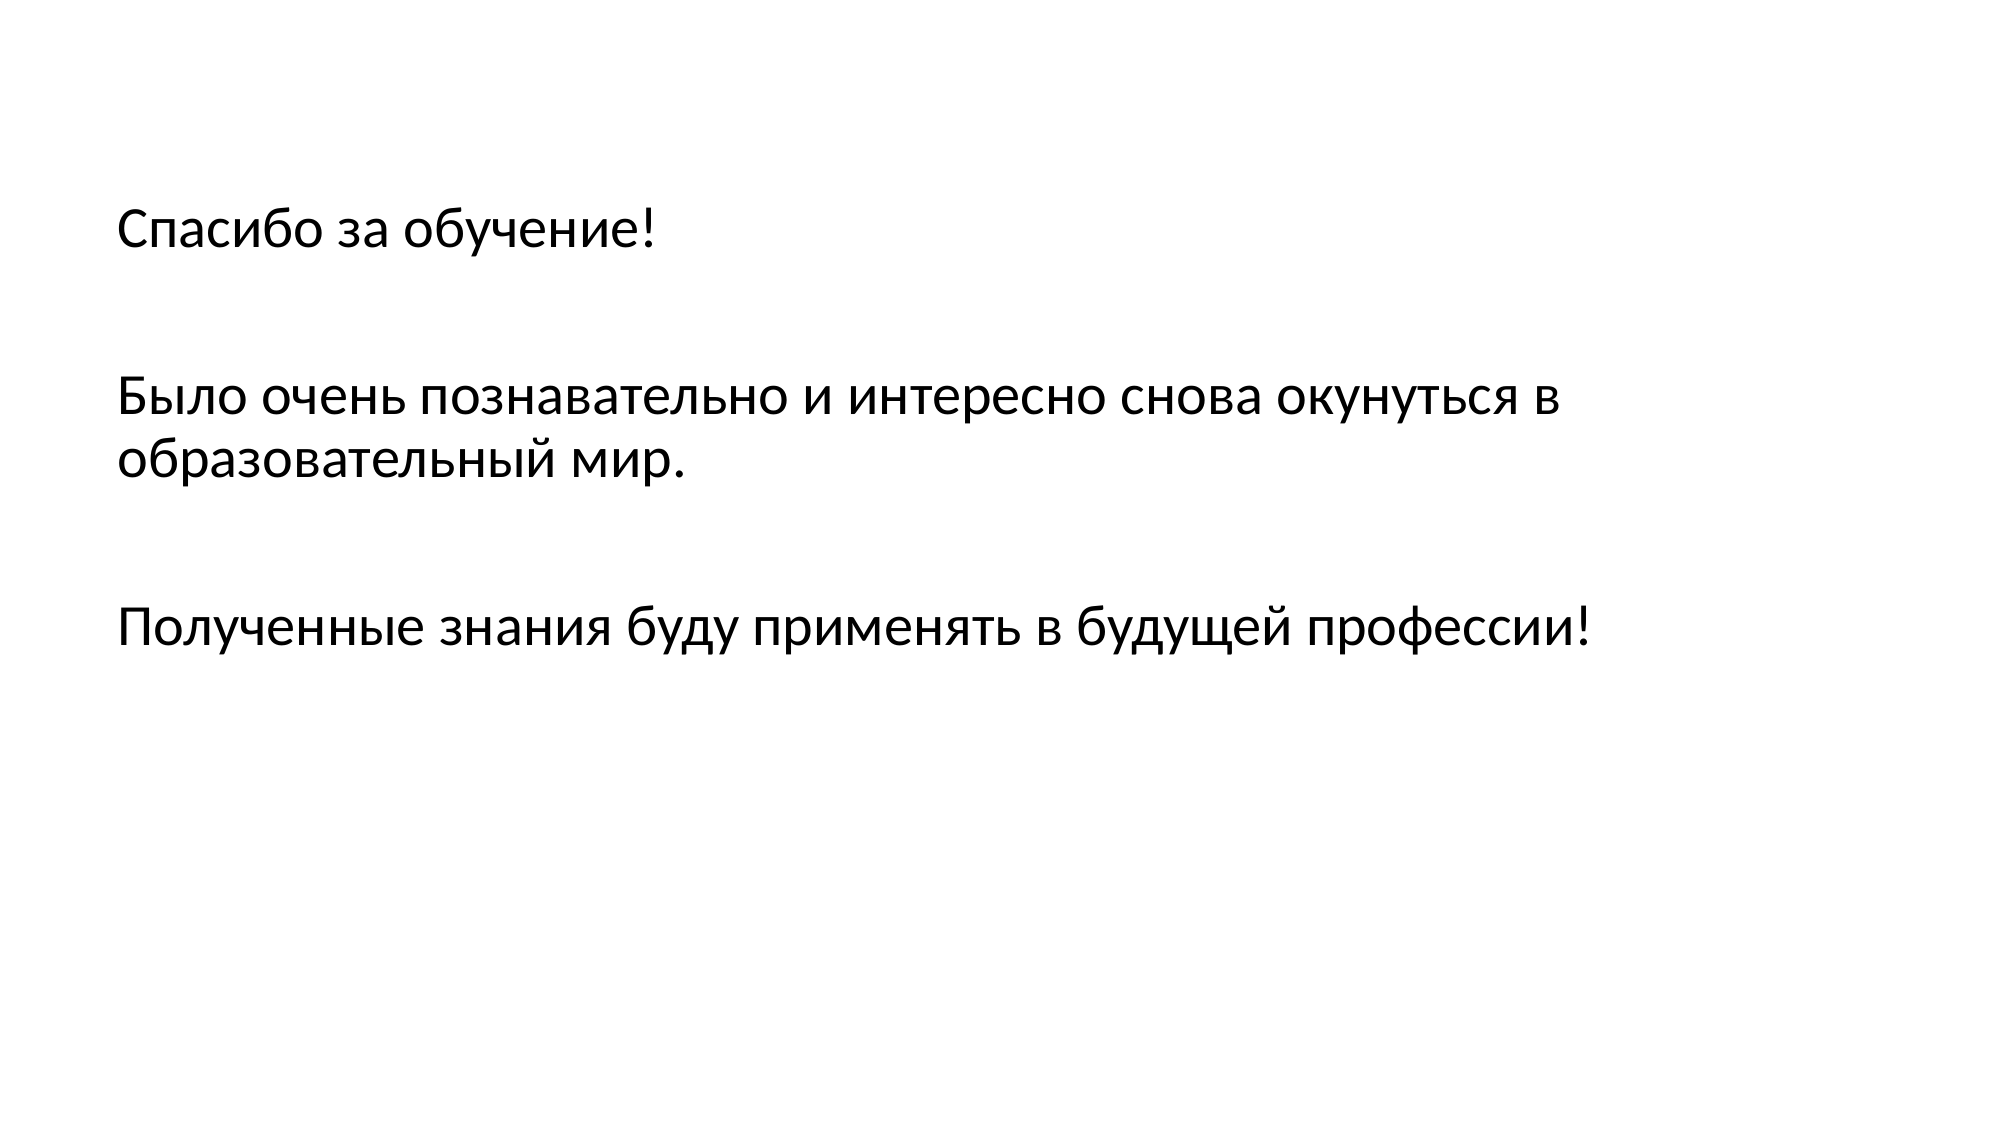

Спасибо за обучение!

Было очень познавательно и интересно снова окунуться в образовательный мир.

Полученные знания буду применять в будущей профессии!